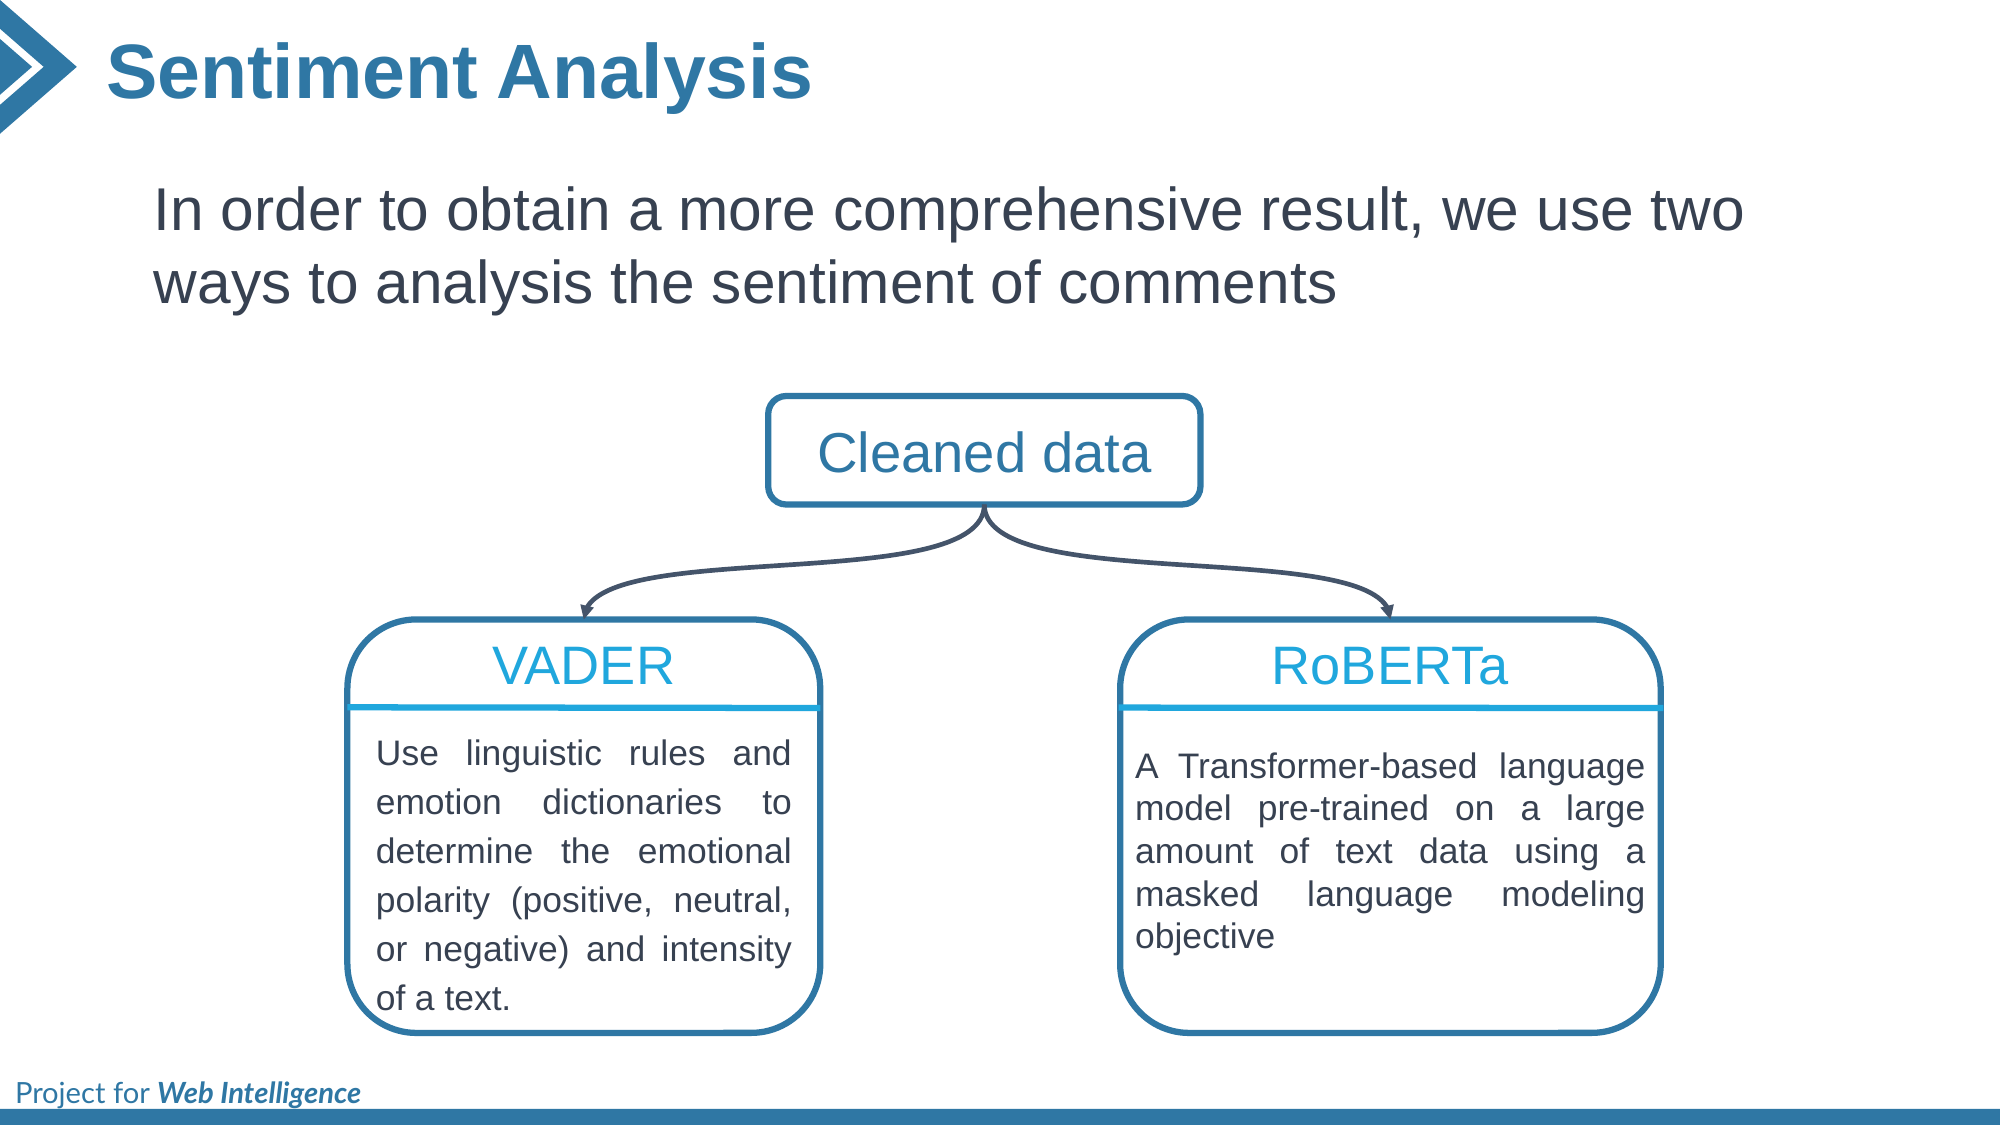

Sentiment Analysis
In order to obtain a more comprehensive result, we use two ways to analysis the sentiment of comments
Cleaned data

VADER

RoBERTa
Use linguistic rules and emotion dictionaries to determine the emotional polarity (positive, neutral, or negative) and intensity of a text.
A Transformer-based language model pre-trained on a large amount of text data using a masked language modeling objective